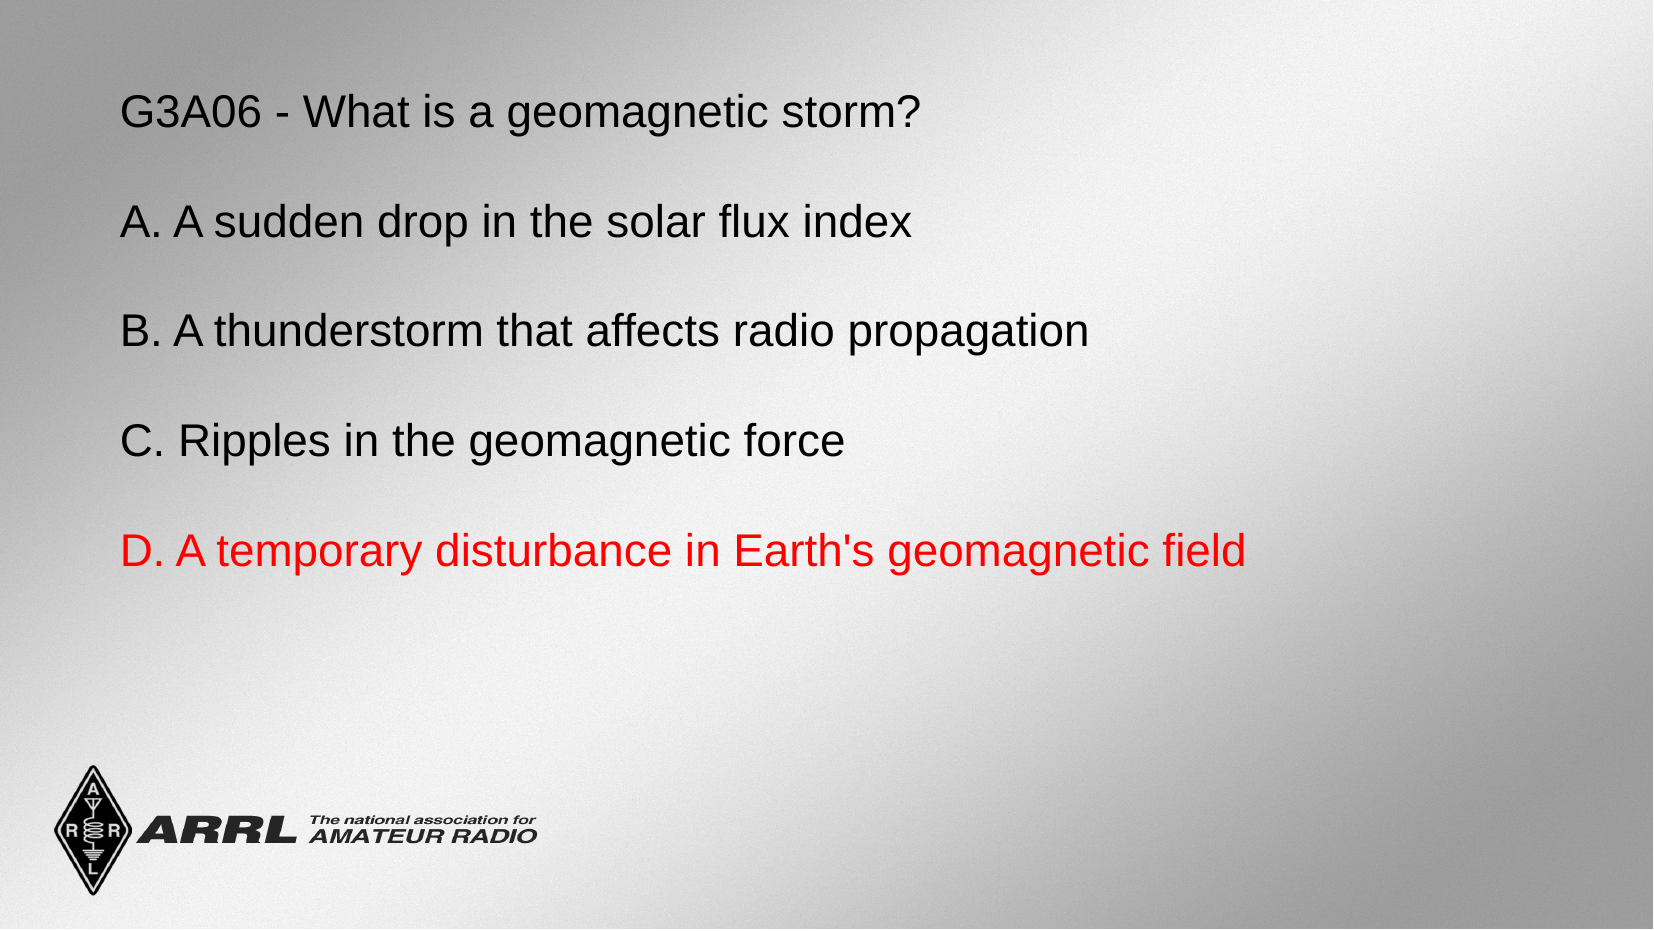

G3A06 - What is a geomagnetic storm?

A. A sudden drop in the solar flux index

B. A thunderstorm that affects radio propagation

C. Ripples in the geomagnetic force

D. A temporary disturbance in Earth's geomagnetic field